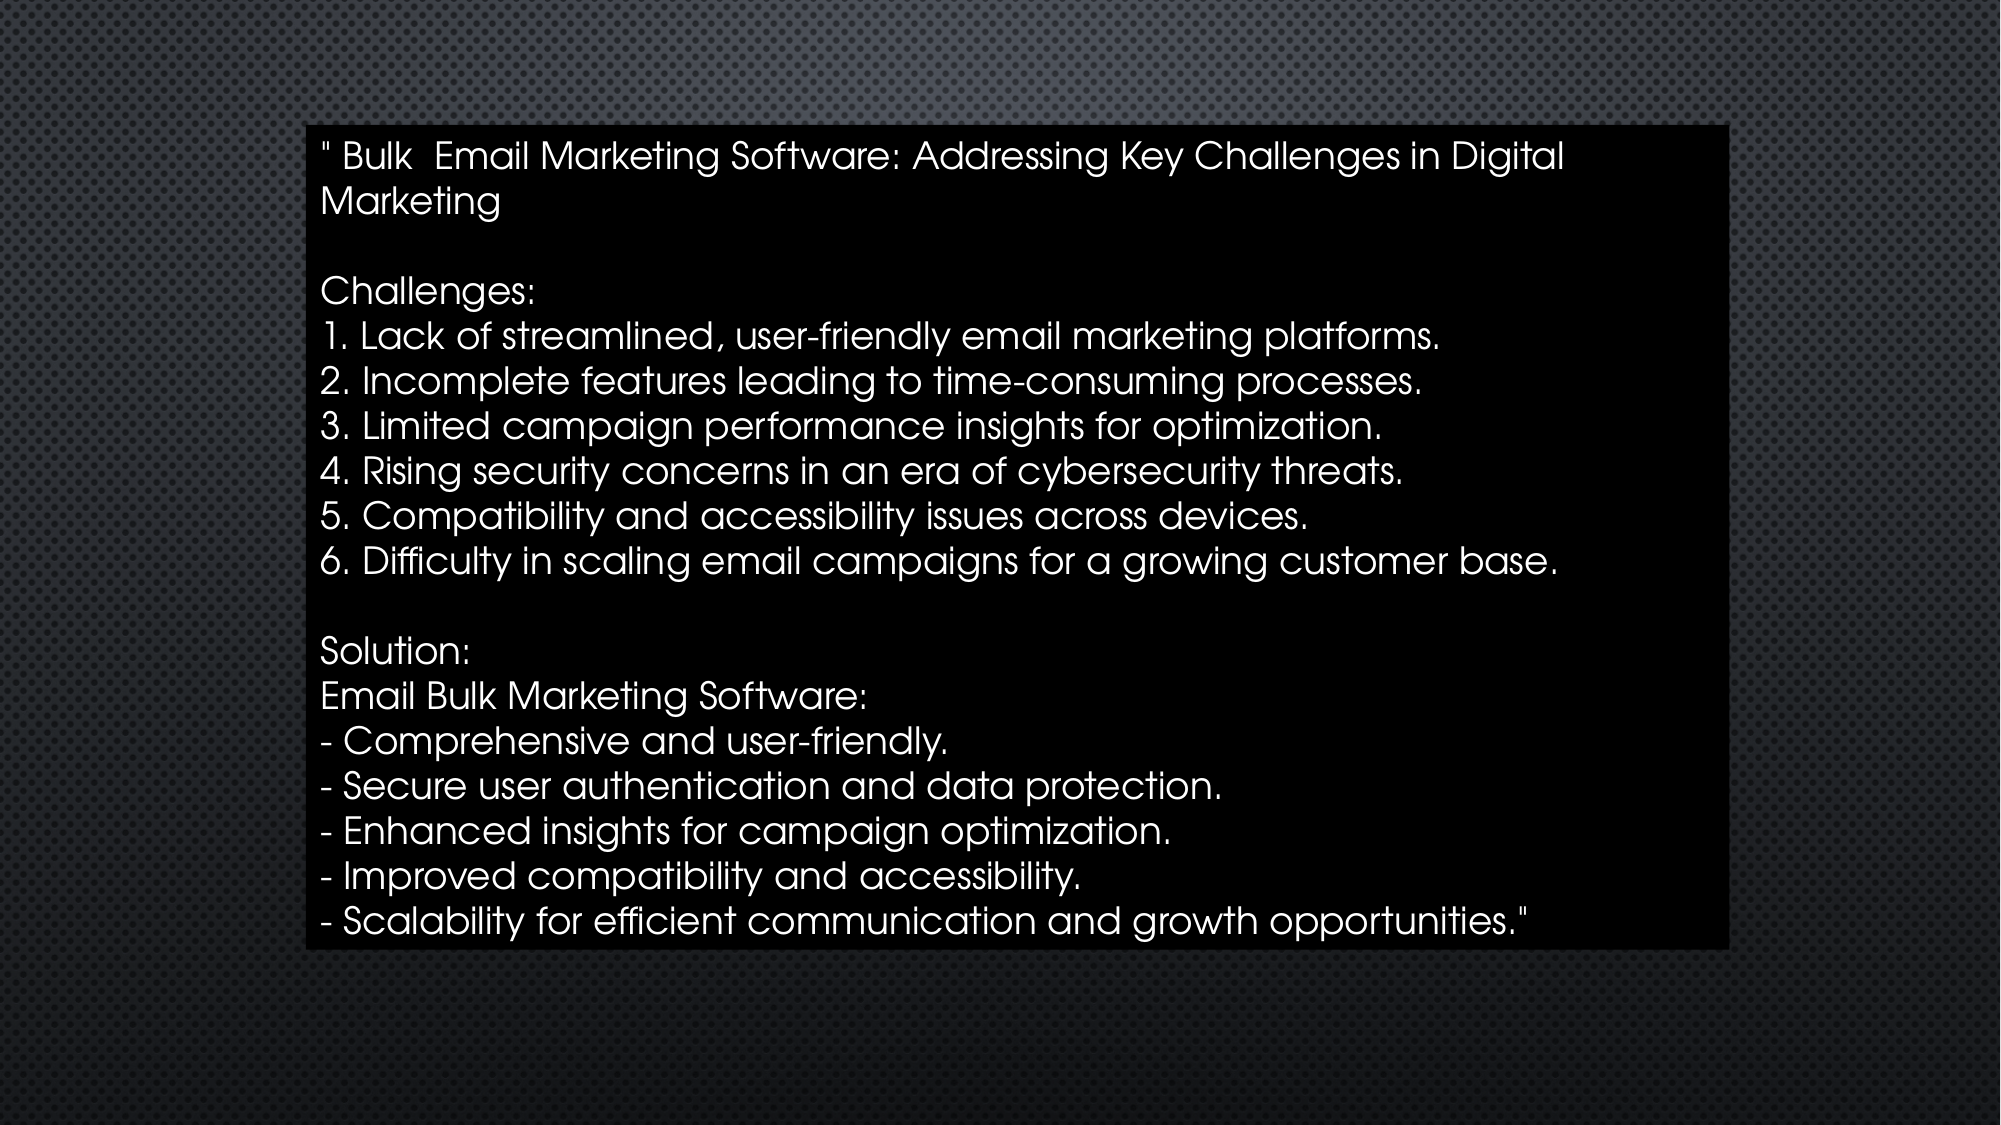

" Bulk  Email Marketing Software: Addressing Key Challenges in Digital Marketing

Challenges:
1. Lack of streamlined, user-friendly email marketing platforms.
2. Incomplete features leading to time-consuming processes.
3. Limited campaign performance insights for optimization.
4. Rising security concerns in an era of cybersecurity threats.
5. Compatibility and accessibility issues across devices.
6. Difficulty in scaling email campaigns for a growing customer base.

Solution:
Email Bulk Marketing Software:
- Comprehensive and user-friendly.
- Secure user authentication and data protection.
- Enhanced insights for campaign optimization.
- Improved compatibility and accessibility.
- Scalability for efficient communication and growth opportunities."